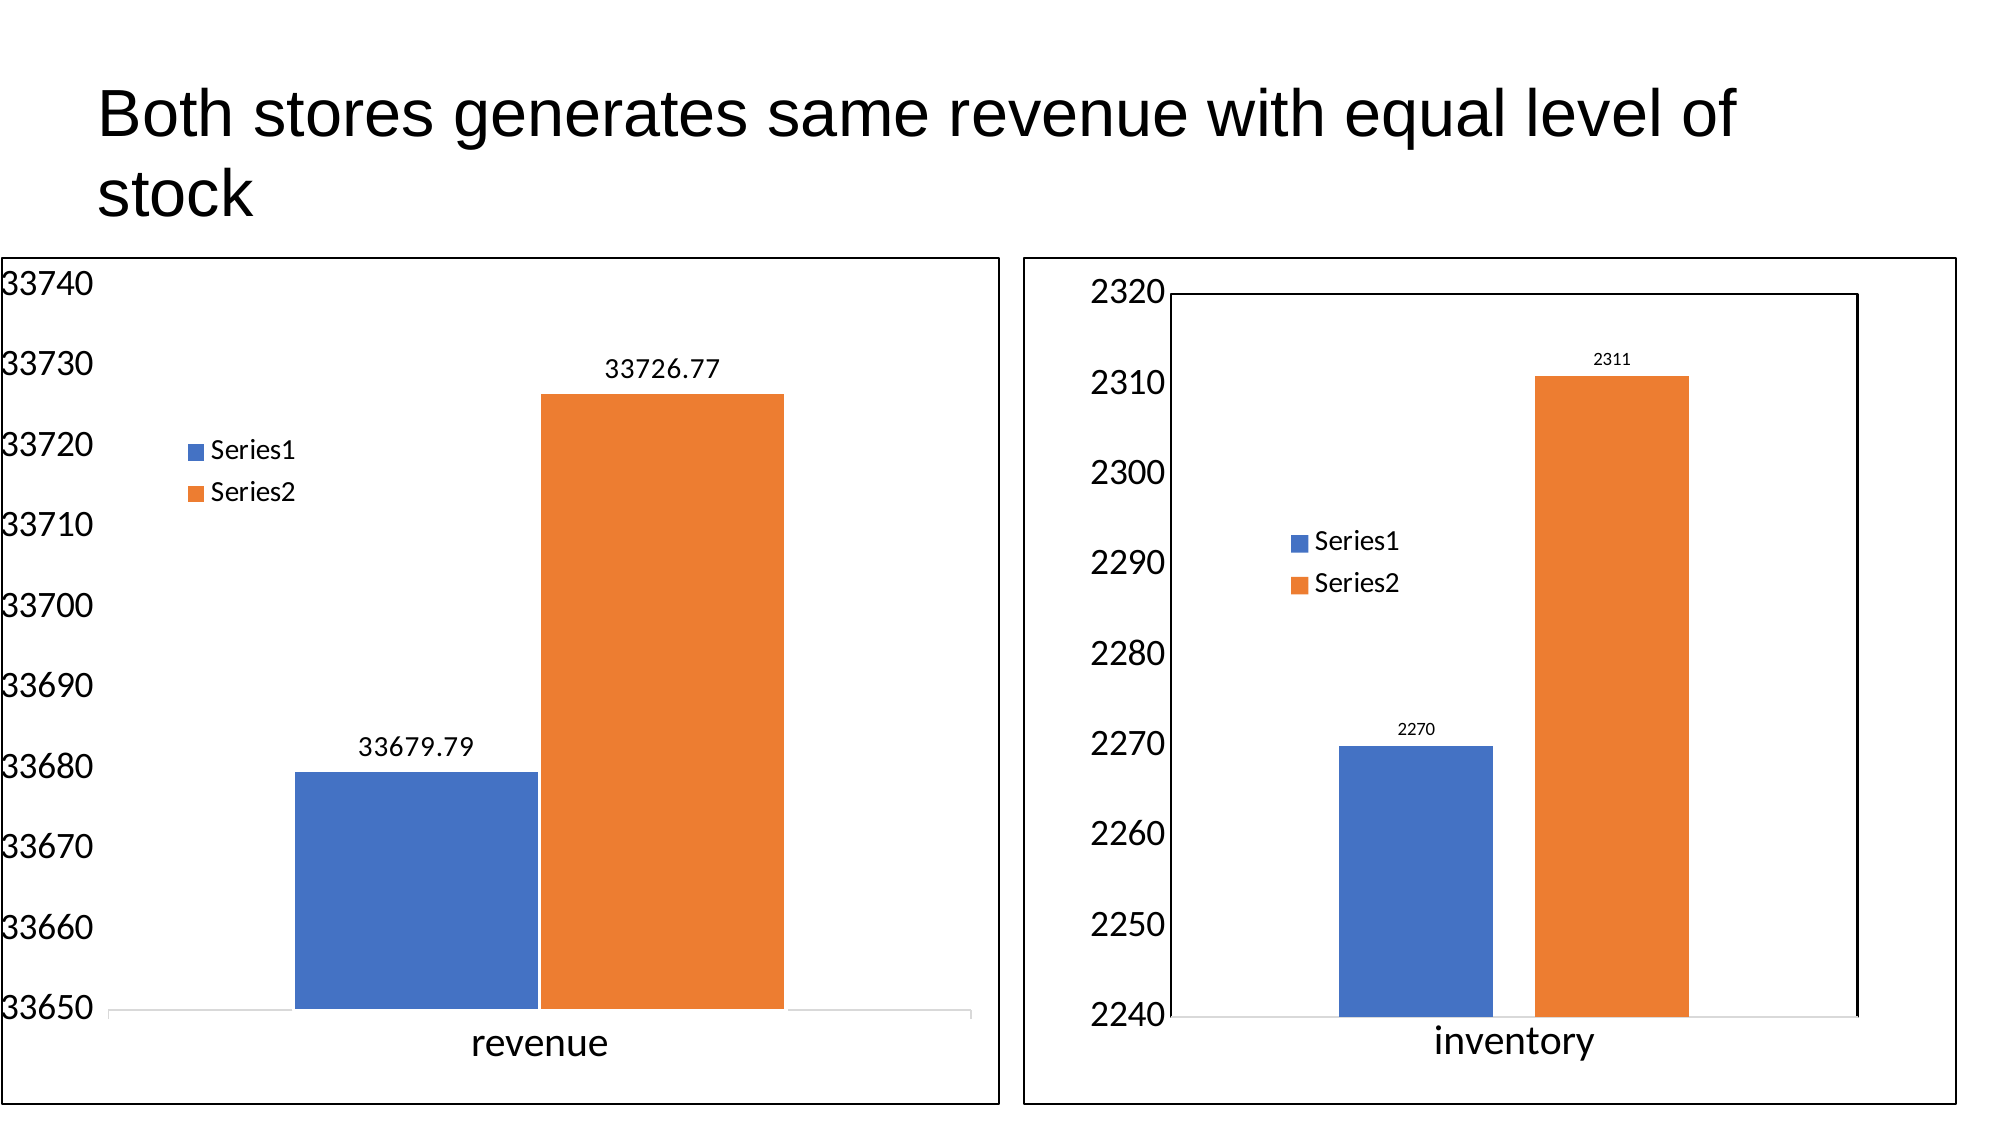

Both stores generates same revenue with equal level of stock

### Chart

| Category |  |  |
|---|---|---|
| revenue | 33679.79 | 33726.77 |

### Chart

| Category |  |  |
|---|---|---|
| inventory | 2270.0 | 2311.0 |